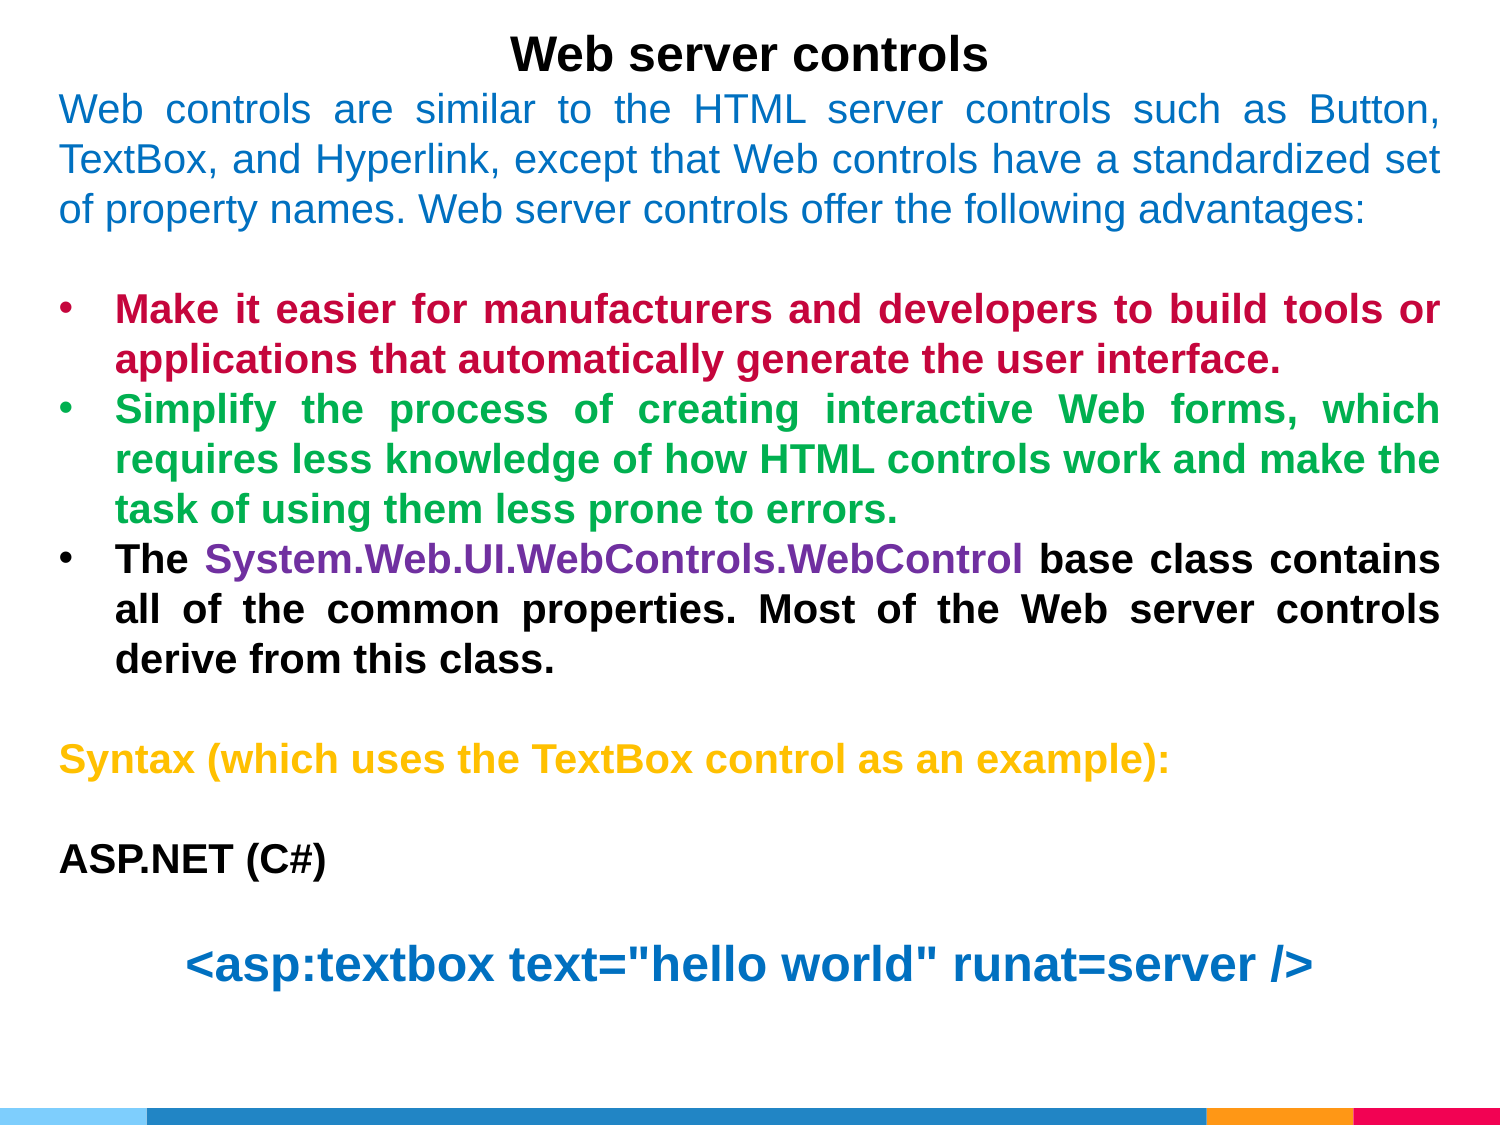

Web server controls
Web controls are similar to the HTML server controls such as Button, TextBox, and Hyperlink, except that Web controls have a standardized set of property names. Web server controls offer the following advantages:

Make it easier for manufacturers and developers to build tools or applications that automatically generate the user interface.
Simplify the process of creating interactive Web forms, which requires less knowledge of how HTML controls work and make the task of using them less prone to errors.
The System.Web.UI.WebControls.WebControl base class contains all of the common properties. Most of the Web server controls derive from this class.

Syntax (which uses the TextBox control as an example):

ASP.NET (C#)

<asp:textbox text="hello world" runat=server />